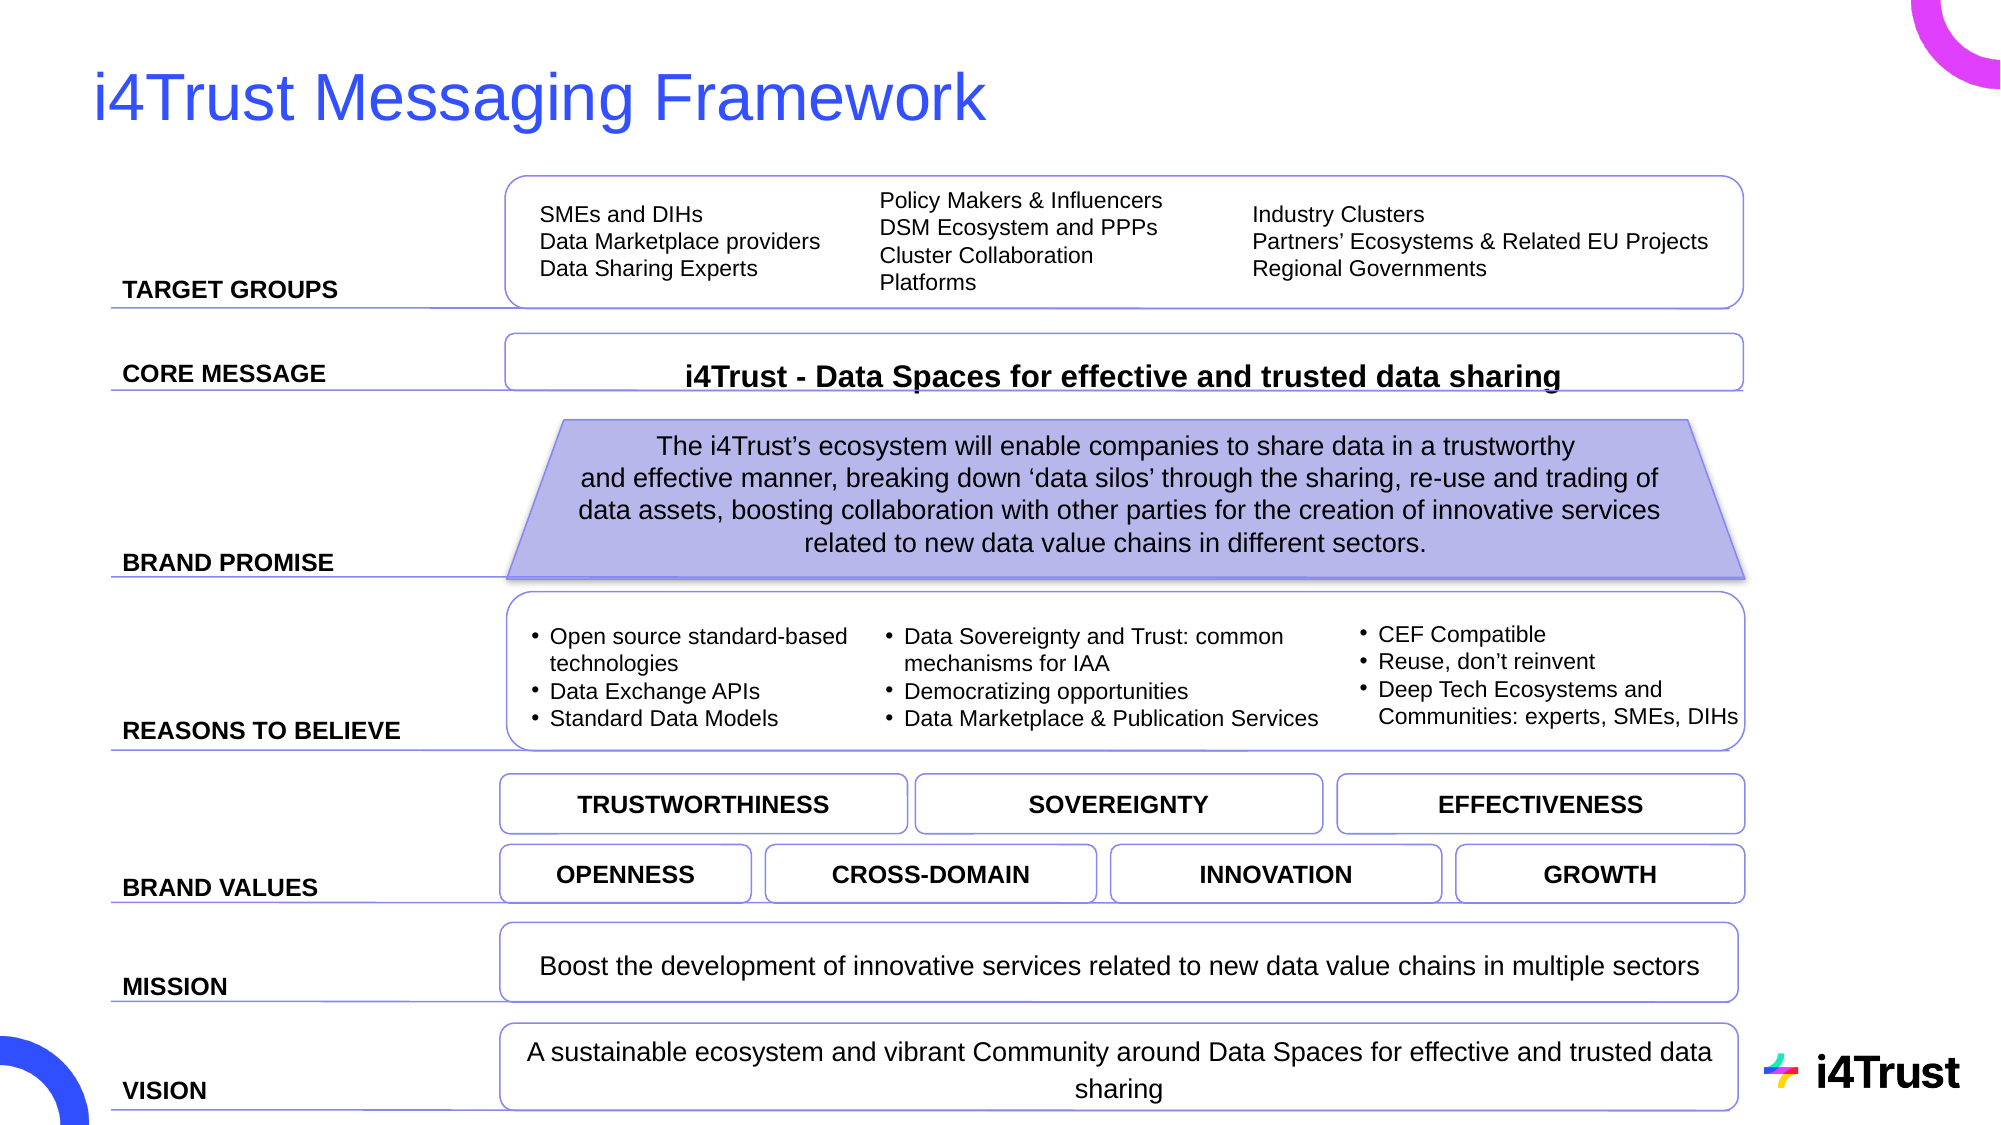

# i4Trust Messaging Framework

Industry Clusters
Partners’ Ecosystems & Related EU Projects
Regional Governments
SMEs and DIHs
Data Marketplace providers
Data Sharing Experts
Policy Makers & Influencers
DSM Ecosystem and PPPs
Cluster Collaboration Platforms
TARGET GROUPS
i4Trust - Data Spaces for effective and trusted data sharing
CORE MESSAGE

The i4Trust’s ecosystem will enable companies to share data in a trustworthy
and effective manner, breaking down ‘data silos’ through the sharing, re-use and trading of data assets, boosting collaboration with other parties for the creation of innovative services related to new data value chains in different sectors.
BRAND PROMISE

CEF Compatible
Reuse, don’t reinvent
Deep Tech Ecosystems and Communities: experts, SMEs, DIHs
Open source standard-based technologies
Data Exchange APIs
Standard Data Models
Data Sovereignty and Trust: common mechanisms for IAA
Democratizing opportunities
Data Marketplace & Publication Services
REASONS TO BELIEVE
TRUSTWORTHINESS
SOVEREIGNTY
EFFECTIVENESS
OPENNESS
CROSS-DOMAIN
INNOVATION
GROWTH
BRAND VALUES
Boost the development of innovative services related to new data value chains in multiple sectors
MISSION
A sustainable ecosystem and vibrant Community around Data Spaces for effective and trusted data sharing
VISION